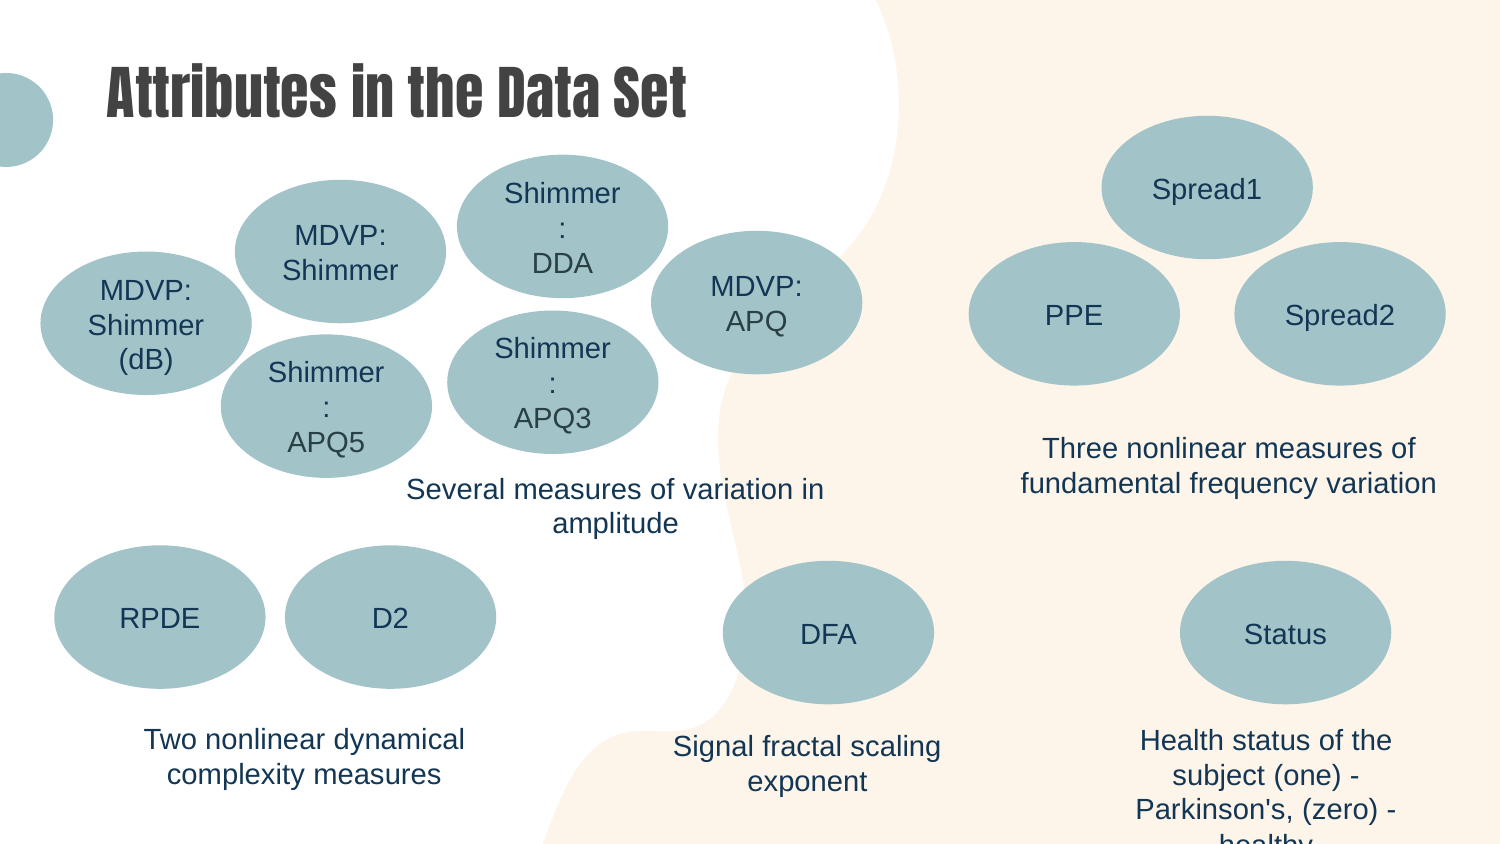

# Attributes in the Data Set
Spread1
Shimmer:
DDA
MDVP:
Shimmer
MDVP:
APQ
PPE
Spread2
MDVP:
Shimmer(dB)
Shimmer:
APQ3
Shimmer:
APQ5
Three nonlinear measures of fundamental frequency variation
Several measures of variation in amplitude
RPDE
D2
DFA
Status
Two nonlinear dynamical complexity measures
Health status of the subject (one) - Parkinson's, (zero) - healthy
Signal fractal scaling exponent